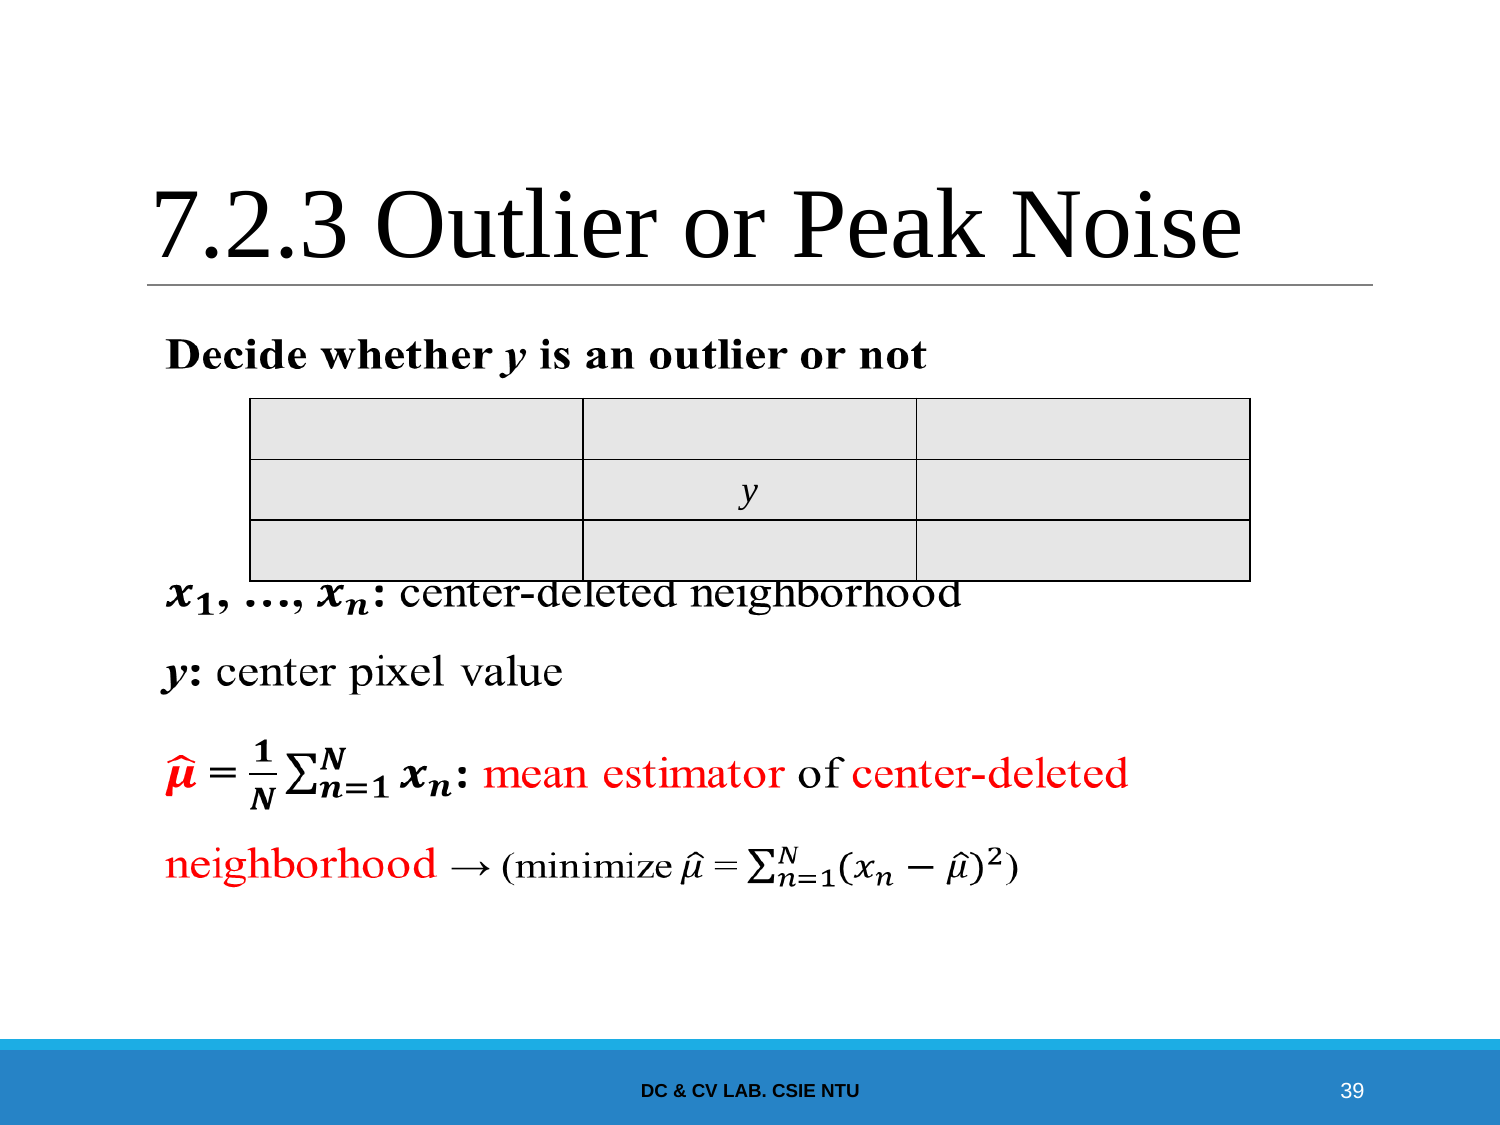

# 7.2.3 Outlier or Peak Noise

|  |  |  |
| --- | --- | --- |
|  | y |  |
|  |  |  |
DC & CV LAB. CSIE NTU
39